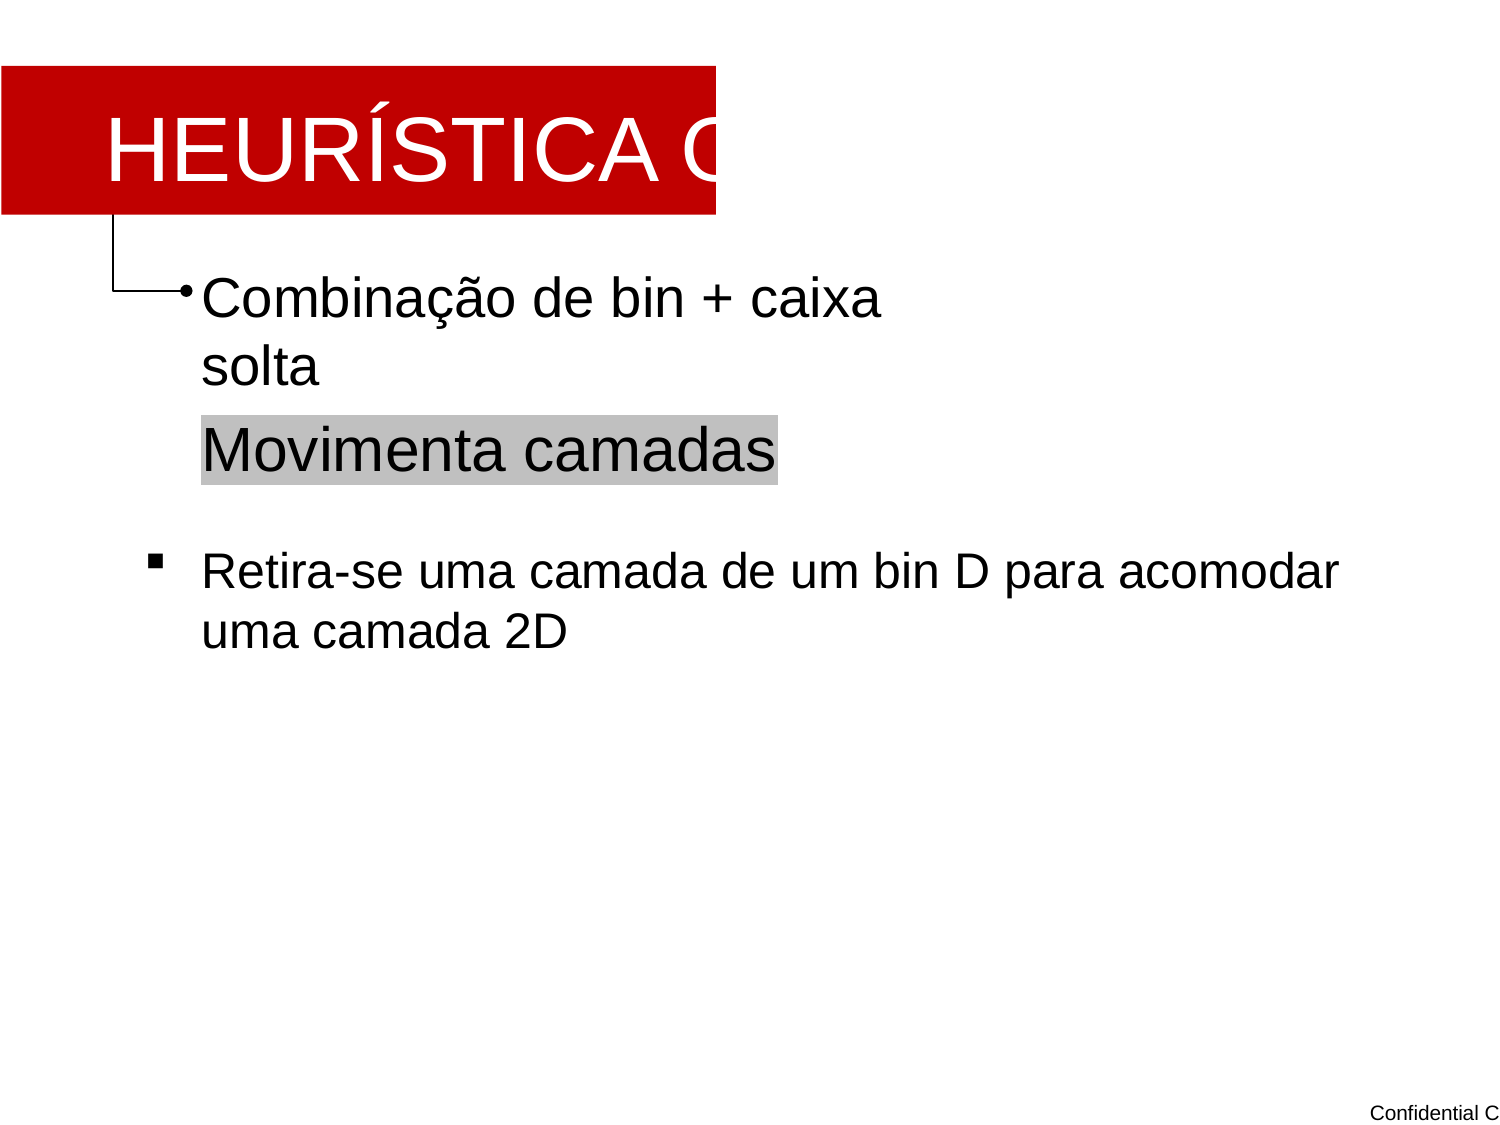

HEURÍSTICA GULOSA
Combinação de bin + caixa solta
Movimenta camadas

Retira-se uma camada de um bin D para acomodar uma camada 2D